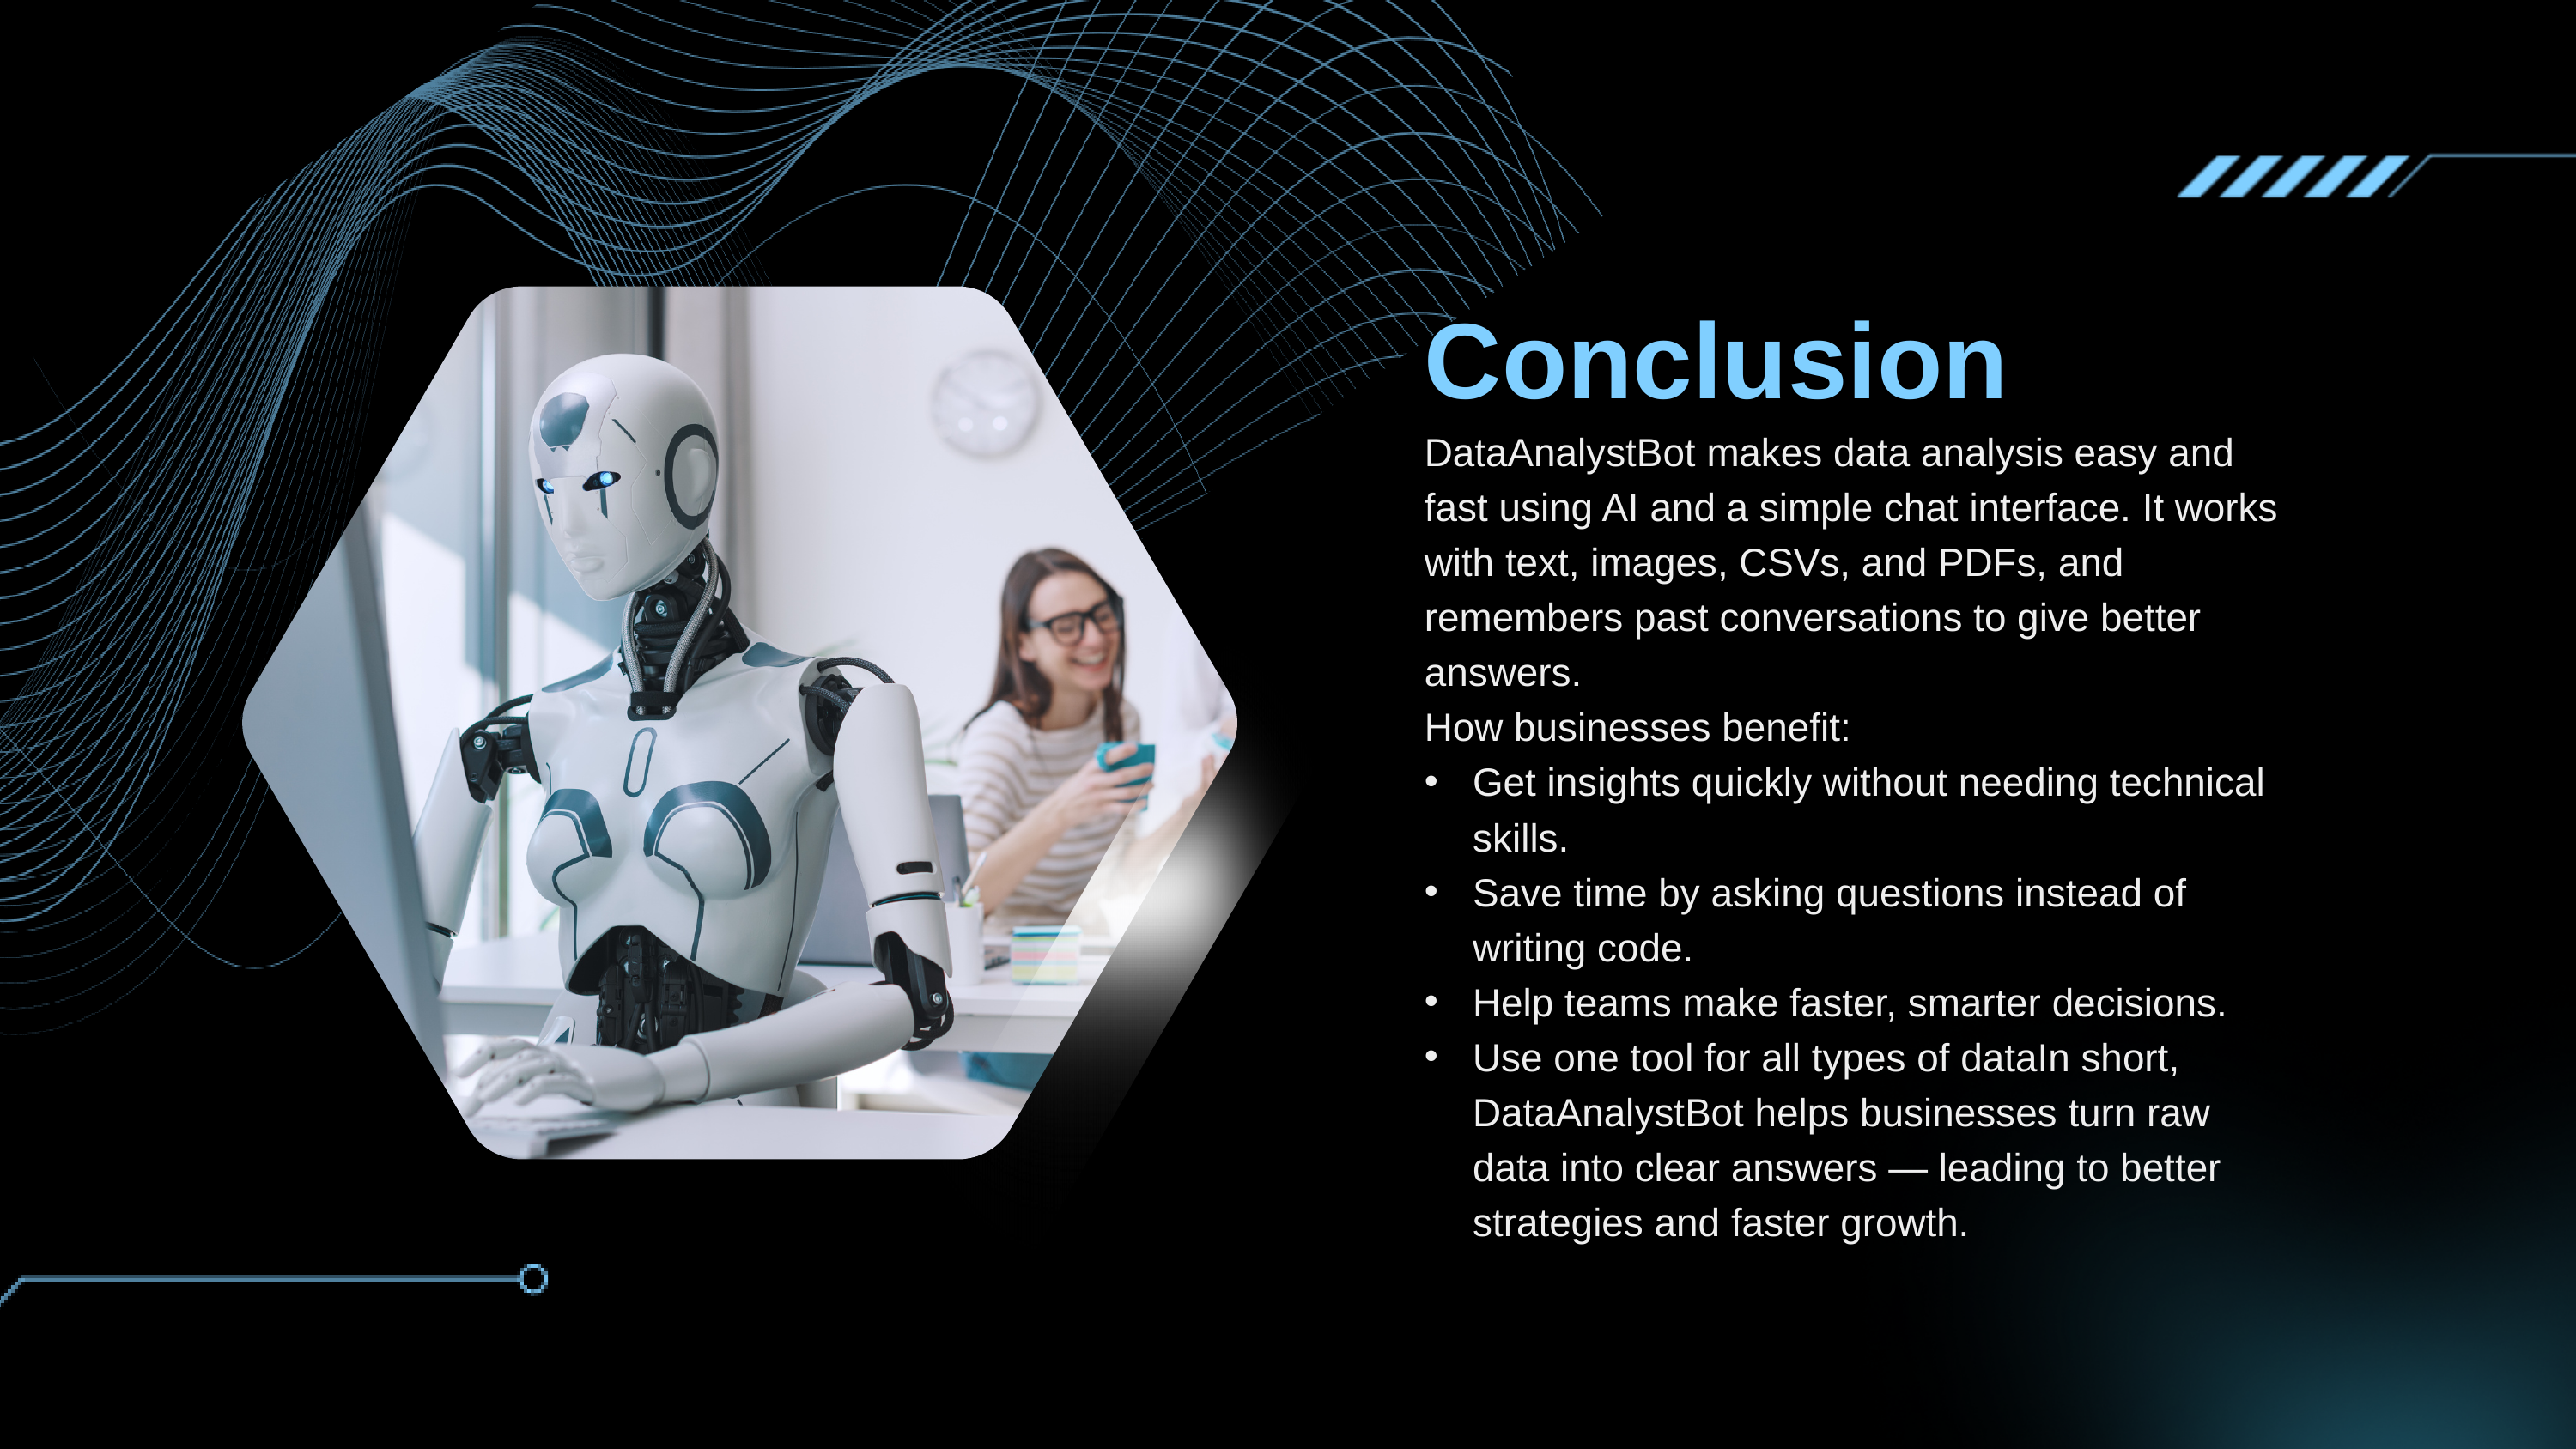

Conclusion

DataAnalystBot makes data analysis easy and fast using AI and a simple chat interface. It works with text, images, CSVs, and PDFs, and remembers past conversations to give better answers.
How businesses benefit:
Get insights quickly without needing technical skills.
Save time by asking questions instead of writing code.
Help teams make faster, smarter decisions.
Use one tool for all types of dataIn short, DataAnalystBot helps businesses turn raw data into clear answers — leading to better strategies and faster growth.